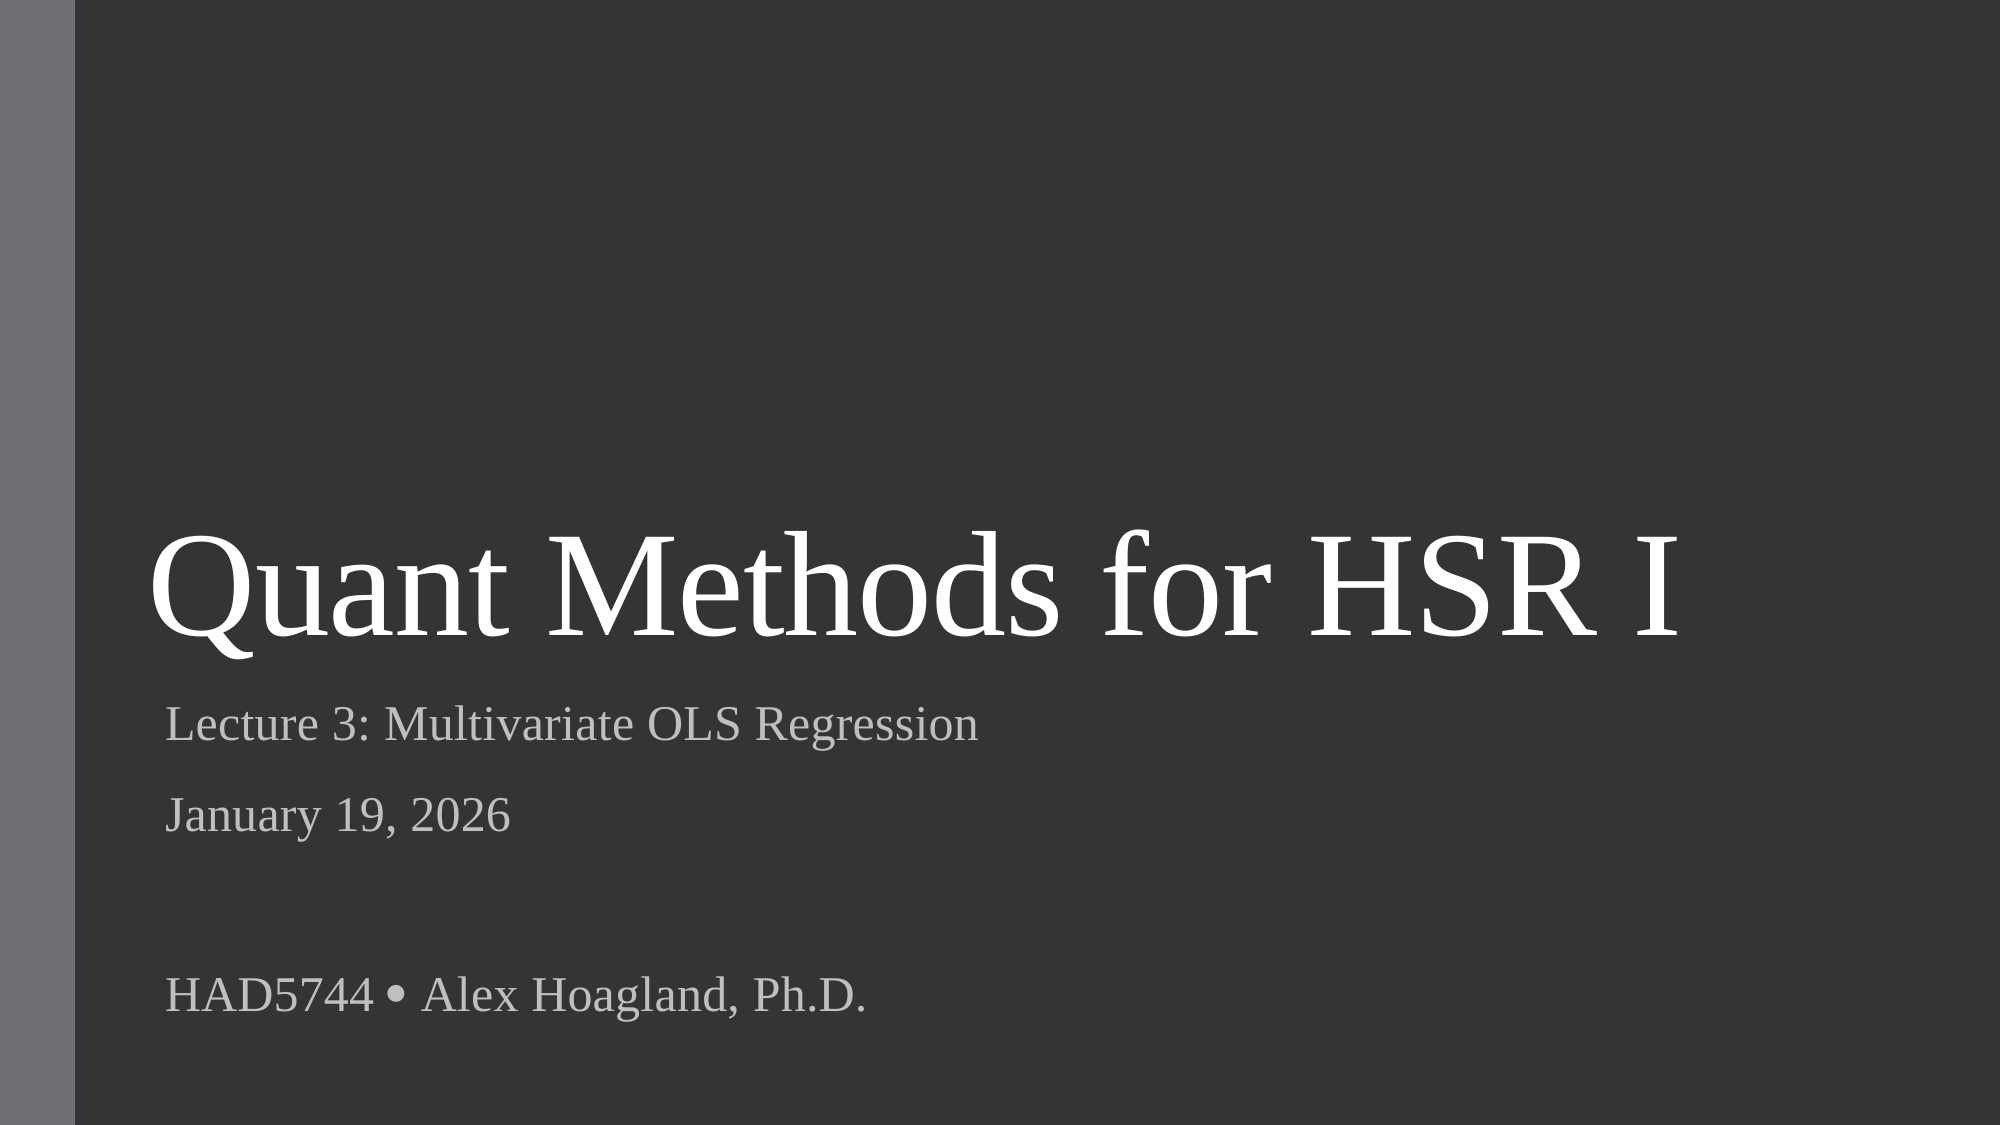

# Quant Methods for HSR I
Lecture 3: Multivariate OLS Regression
January 19, 2026

HAD5744 • Alex Hoagland, Ph.D.